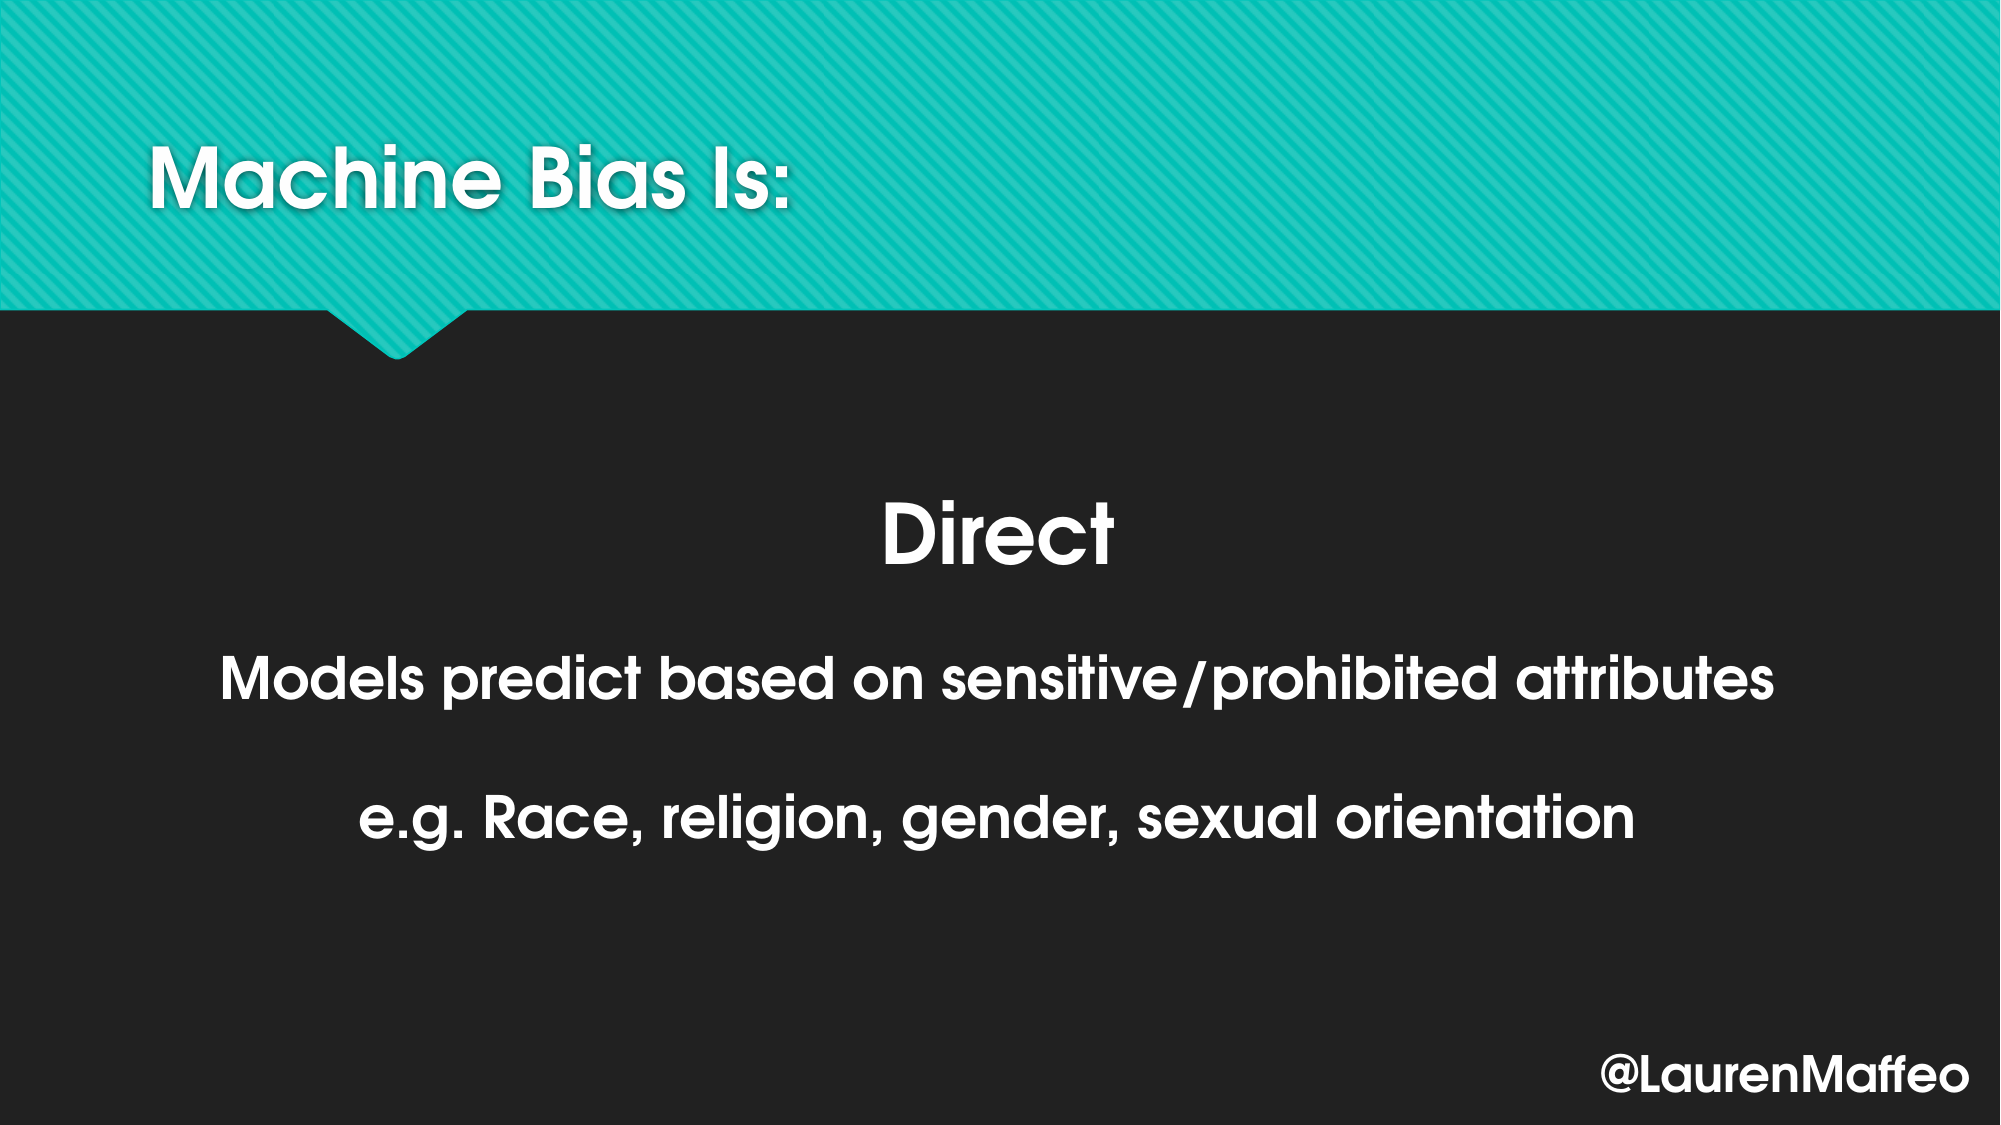

# Machine Bias Is:
Direct

Models predict based on sensitive/prohibited attributes

e.g. Race, religion, gender, sexual orientation

@LaurenMaffeo